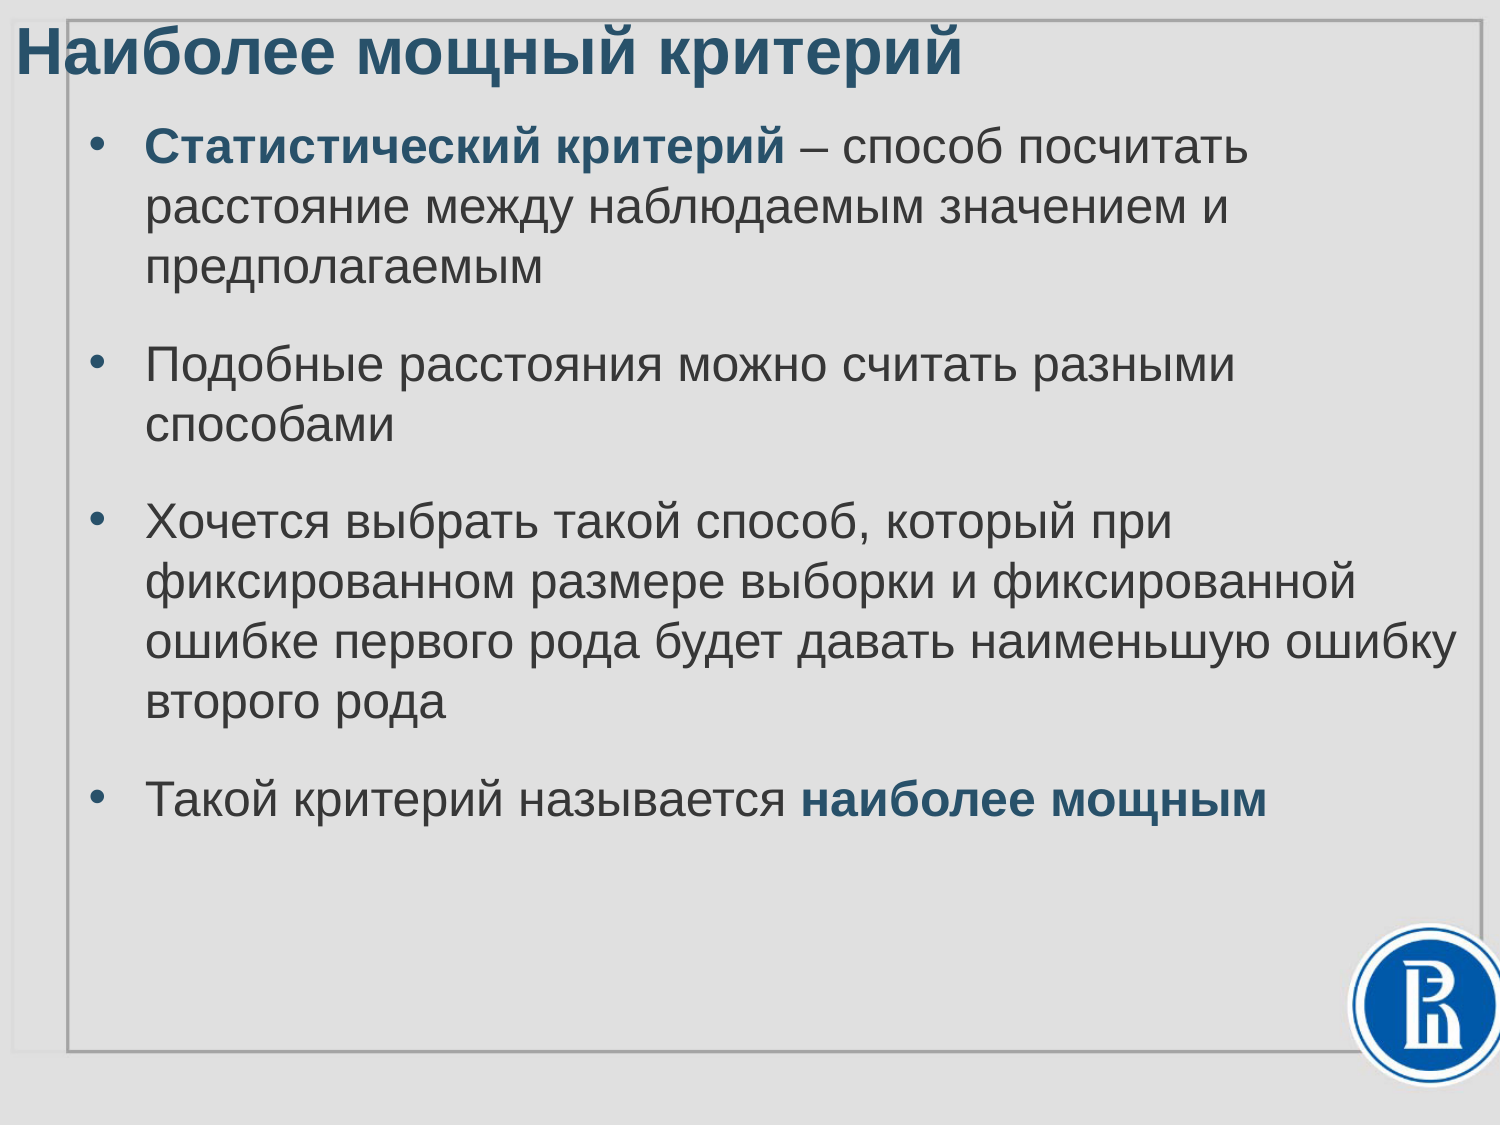

# Наиболее мощный критерий
Статистический критерий – способ посчитать расстояние между наблюдаемым значением и предполагаемым
Подобные расстояния можно считать разными способами
Хочется выбрать такой способ, который при фиксированном размере выборки и фиксированной ошибке первого рода будет давать наименьшую ошибку второго рода
Такой критерий называется наиболее мощным